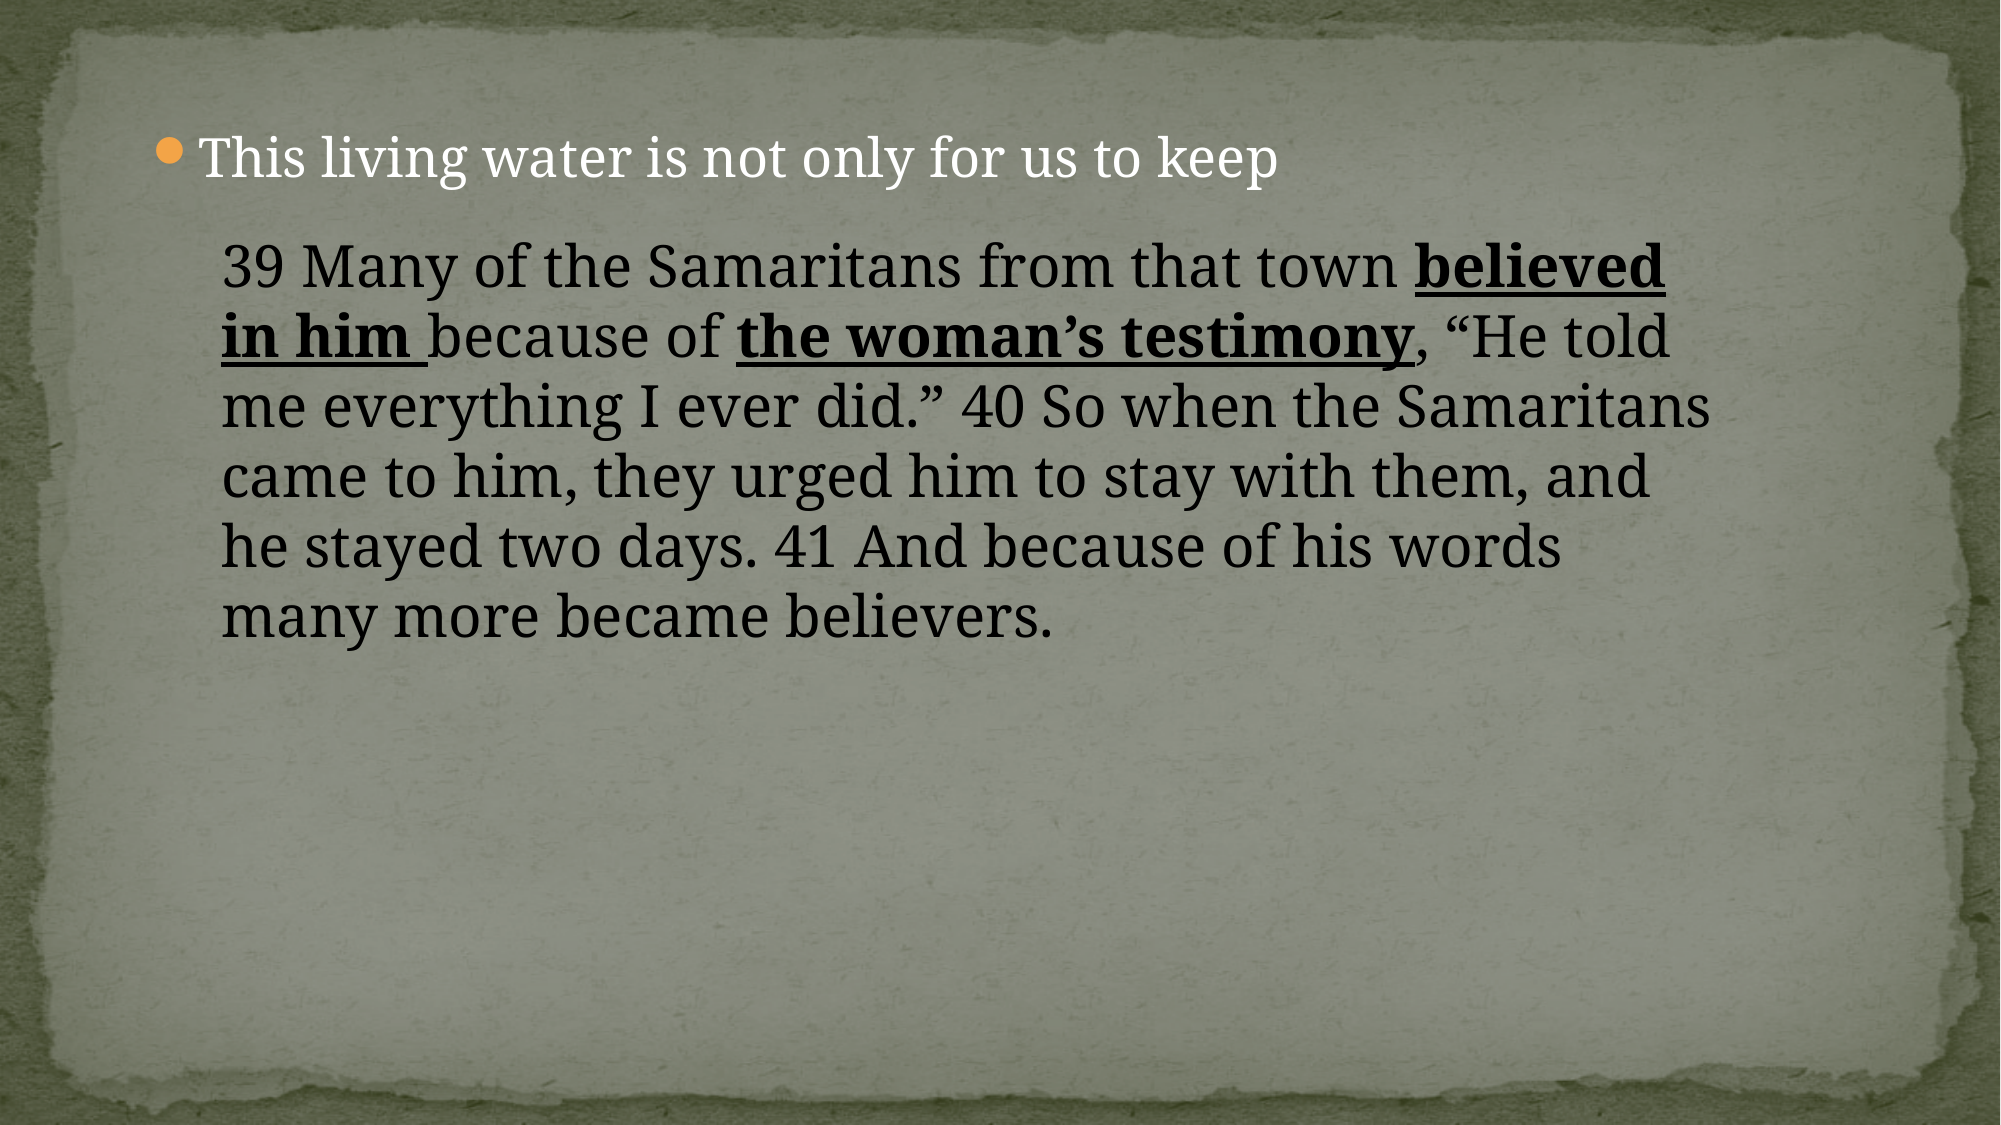

This living water is not only for us to keep

39 Many of the Samaritans from that town believed in him because of the woman’s testimony, “He told me everything I ever did.” 40 So when the Samaritans came to him, they urged him to stay with them, and he stayed two days. 41 And because of his words many more became believers.